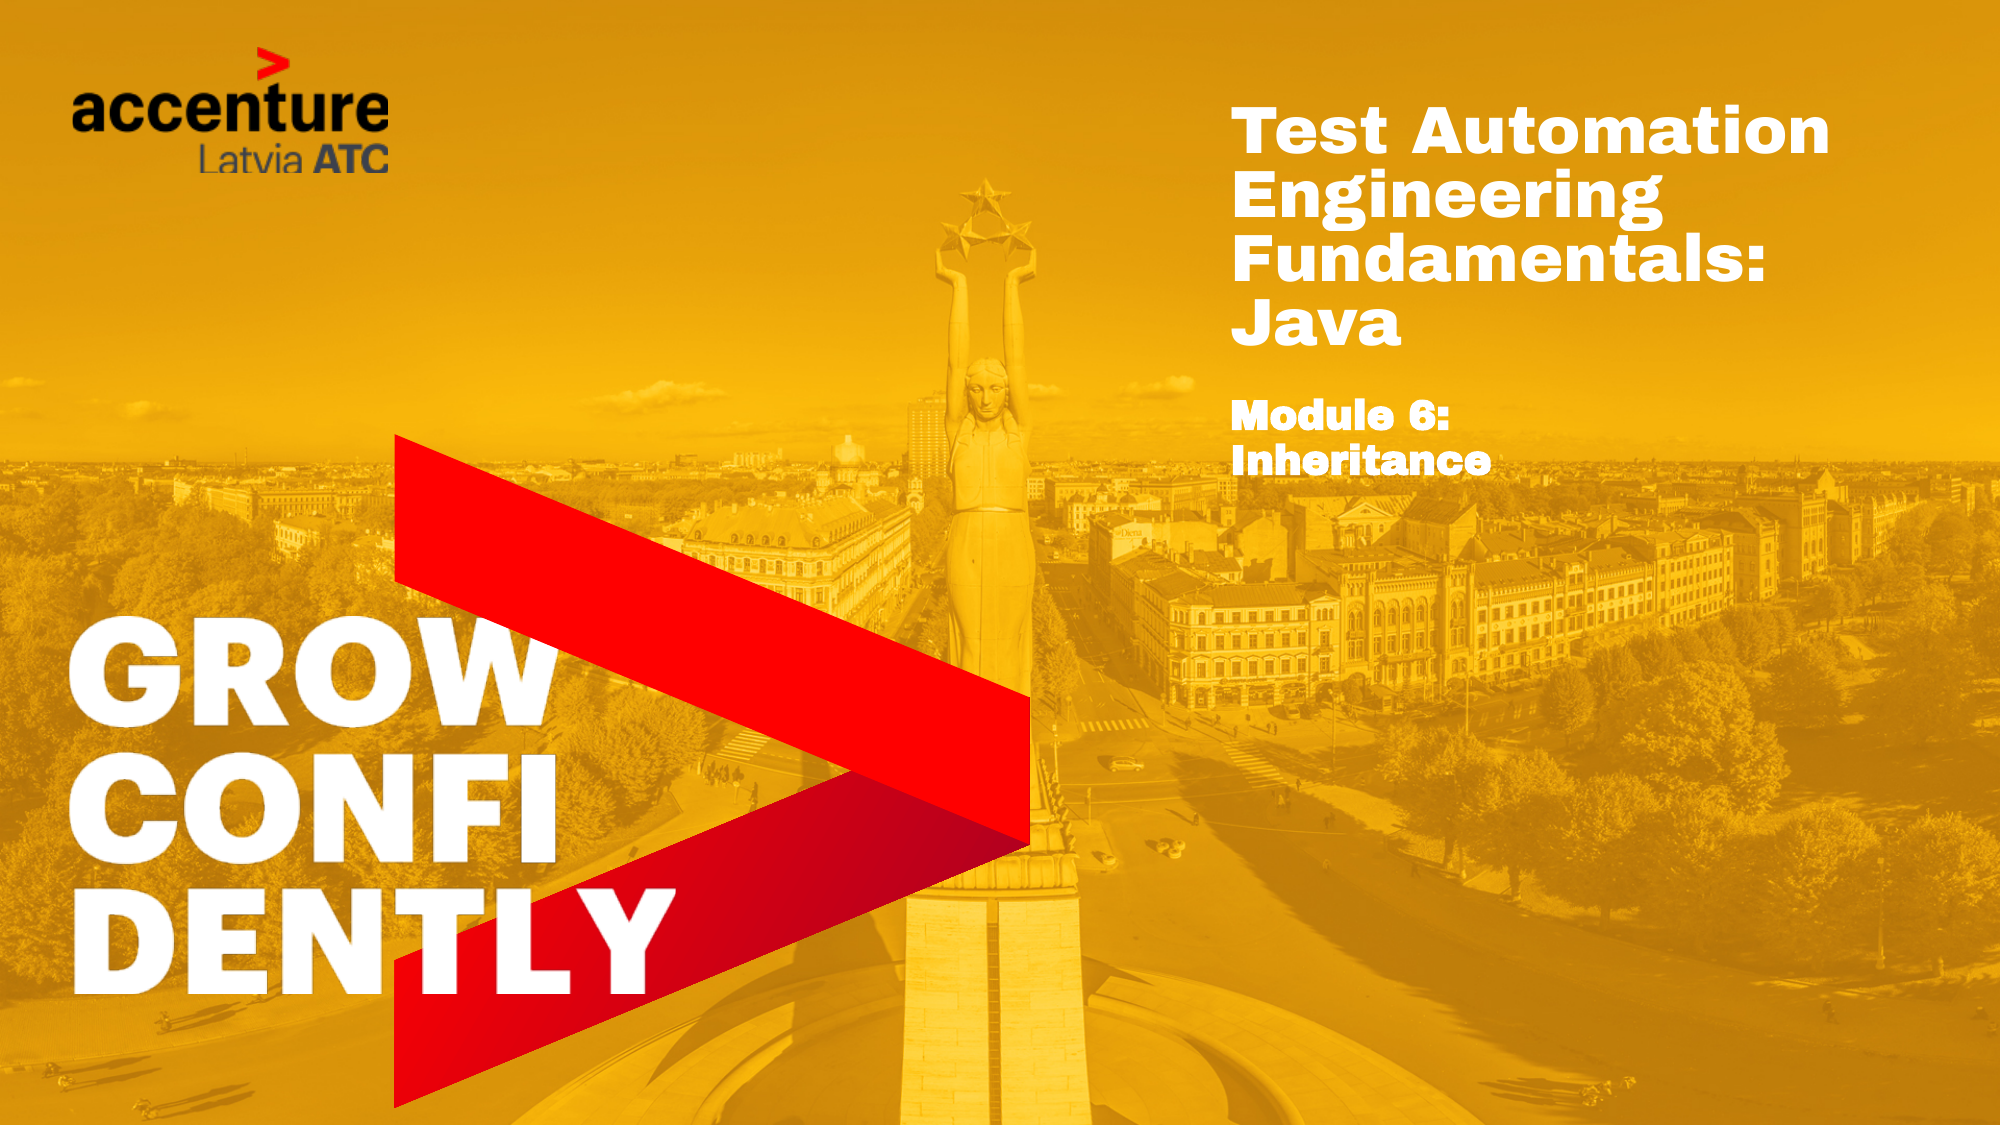

# Test Automation Engineering Fundamentals: Java
Module 6: Inheritance